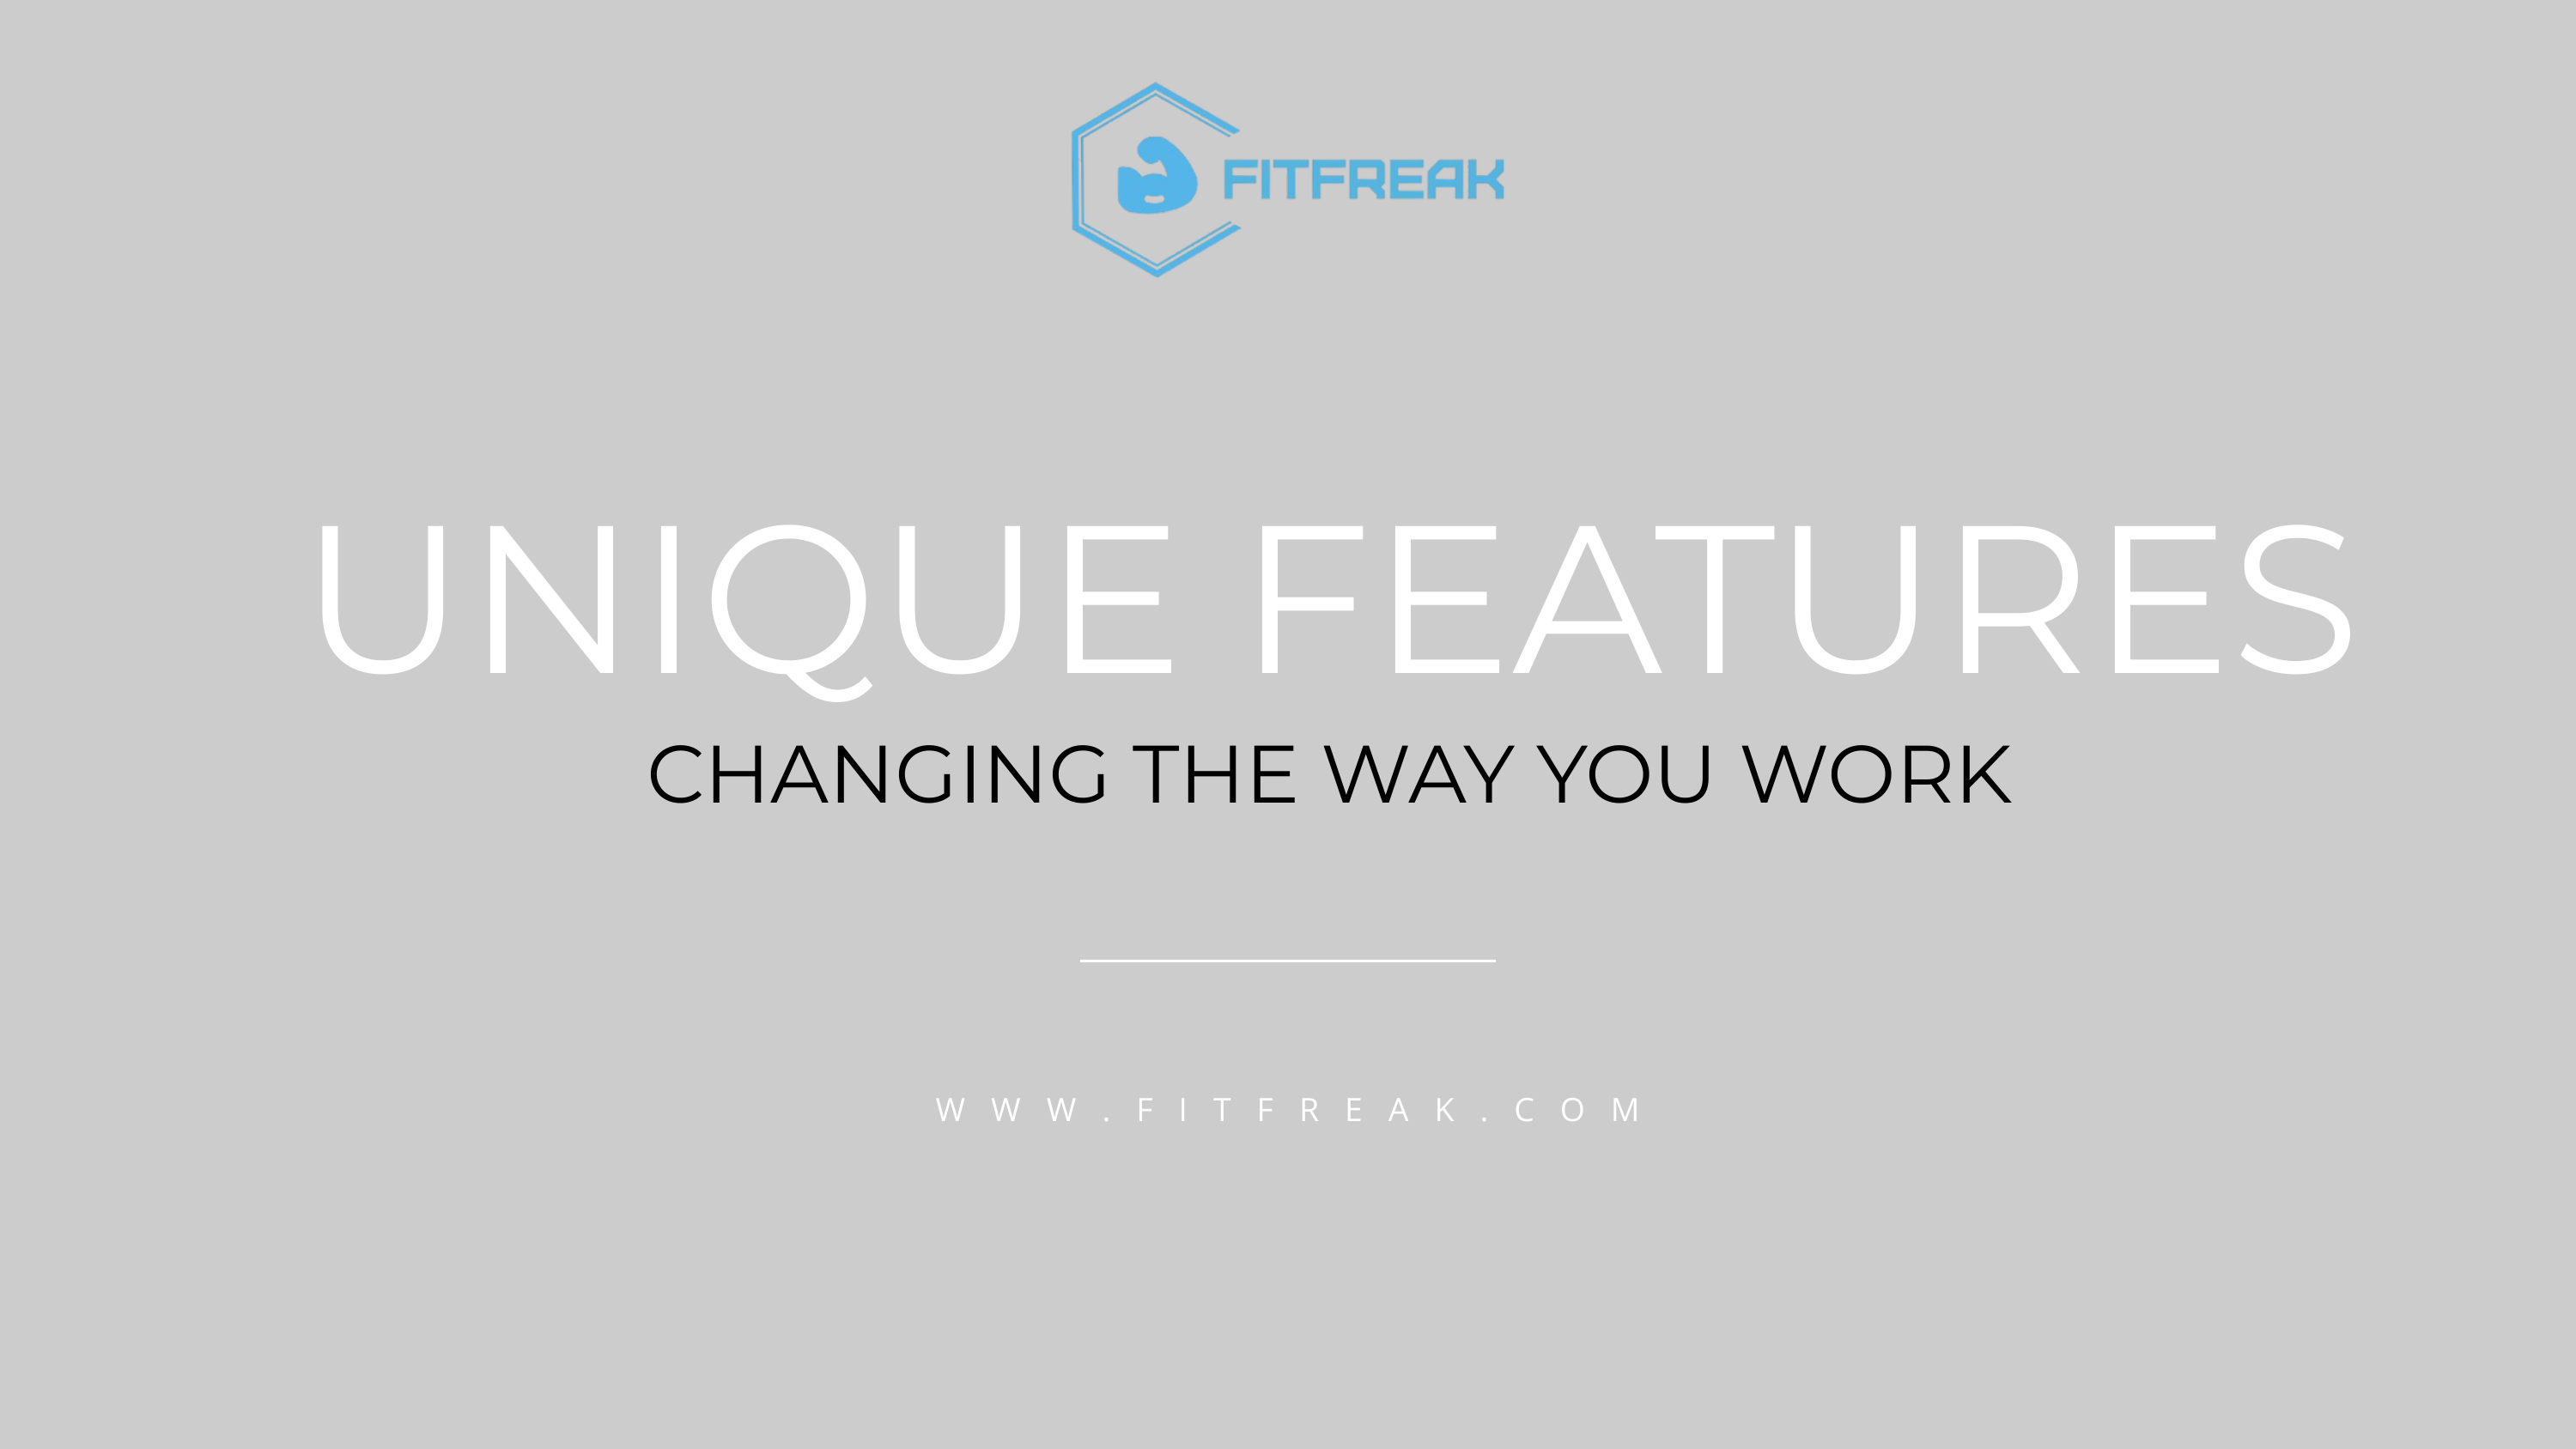

UNIQUE FEATURES
CHANGING THE WAY YOU WORK

WWW.FITFREAK.COM